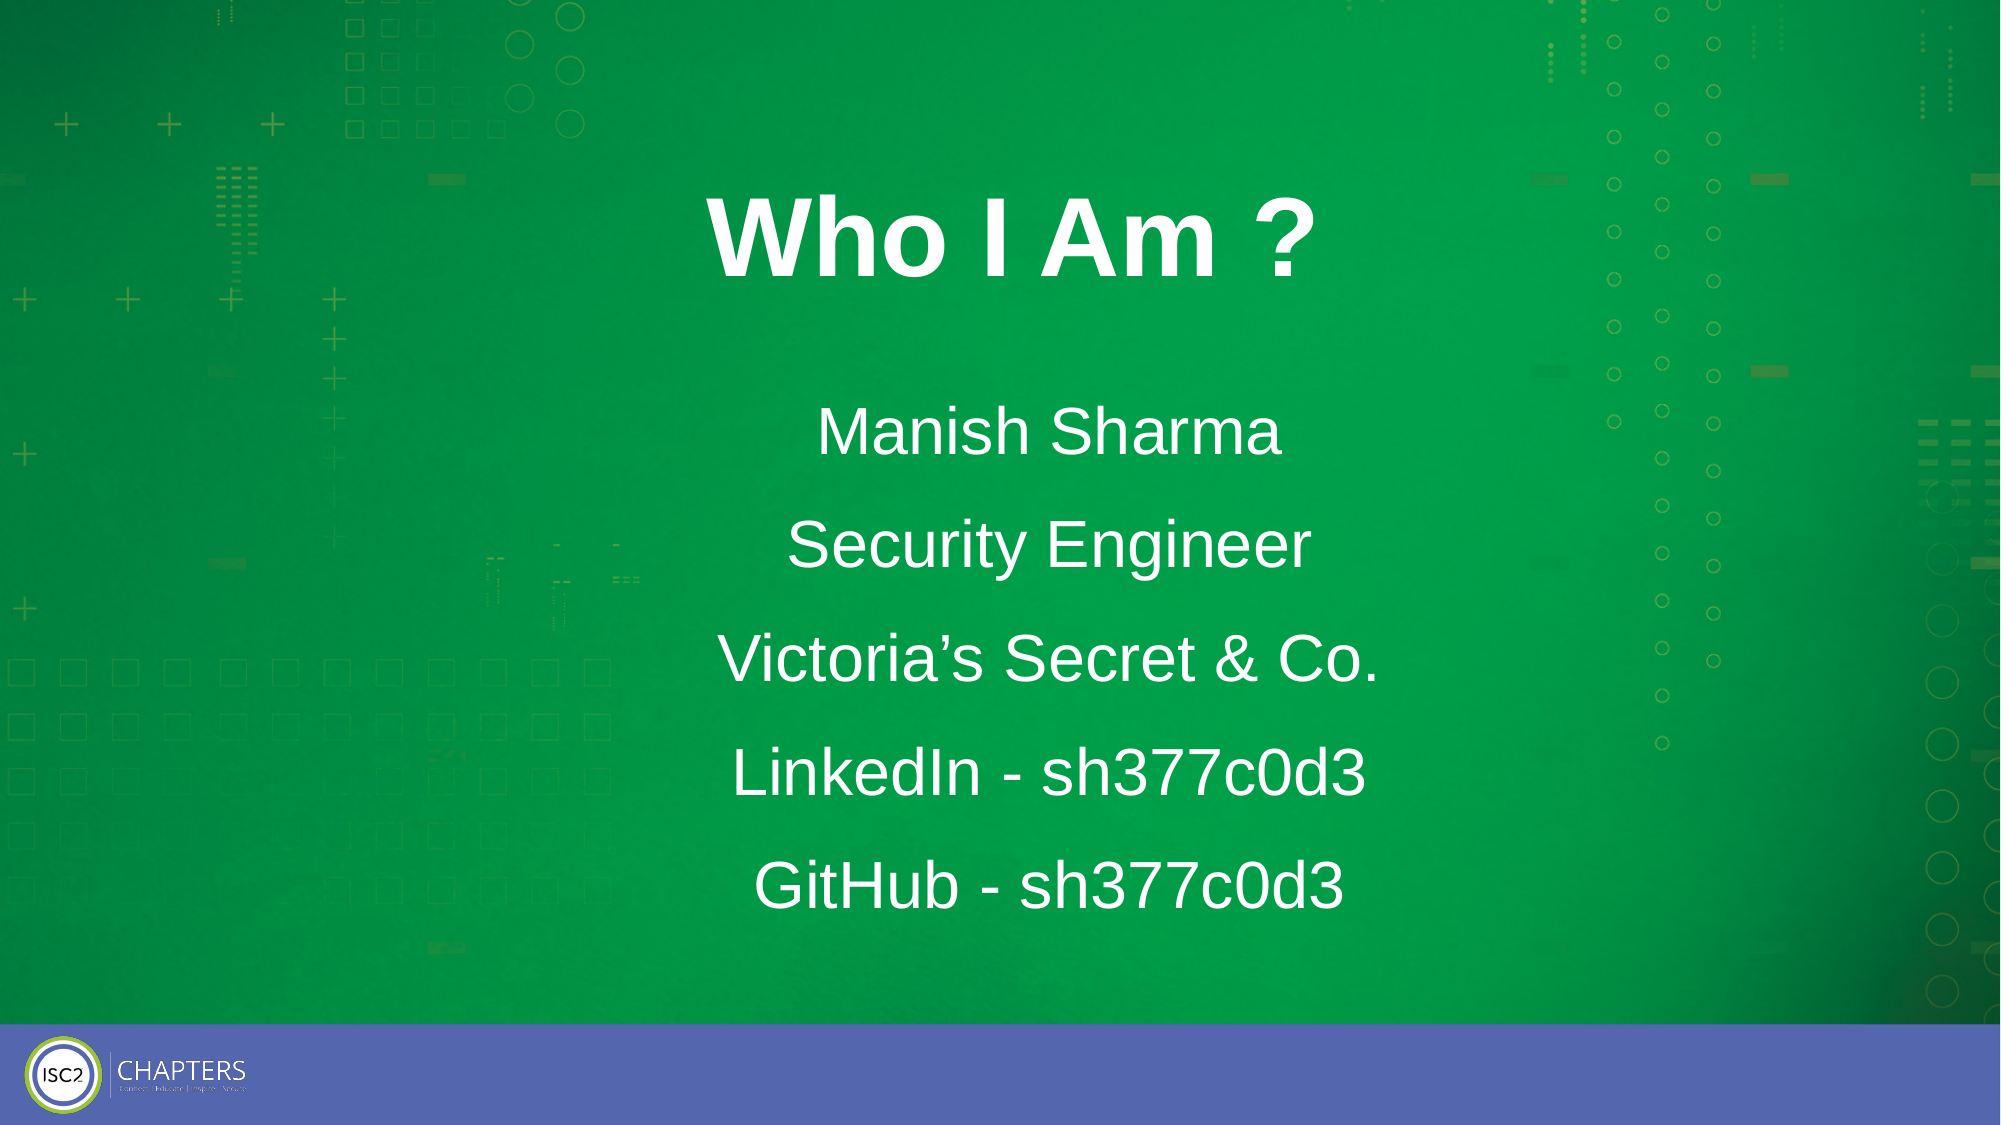

Who I Am ?
Manish Sharma
Security Engineer
Victoria’s Secret & Co.
LinkedIn - sh377c0d3
GitHub - sh377c0d3